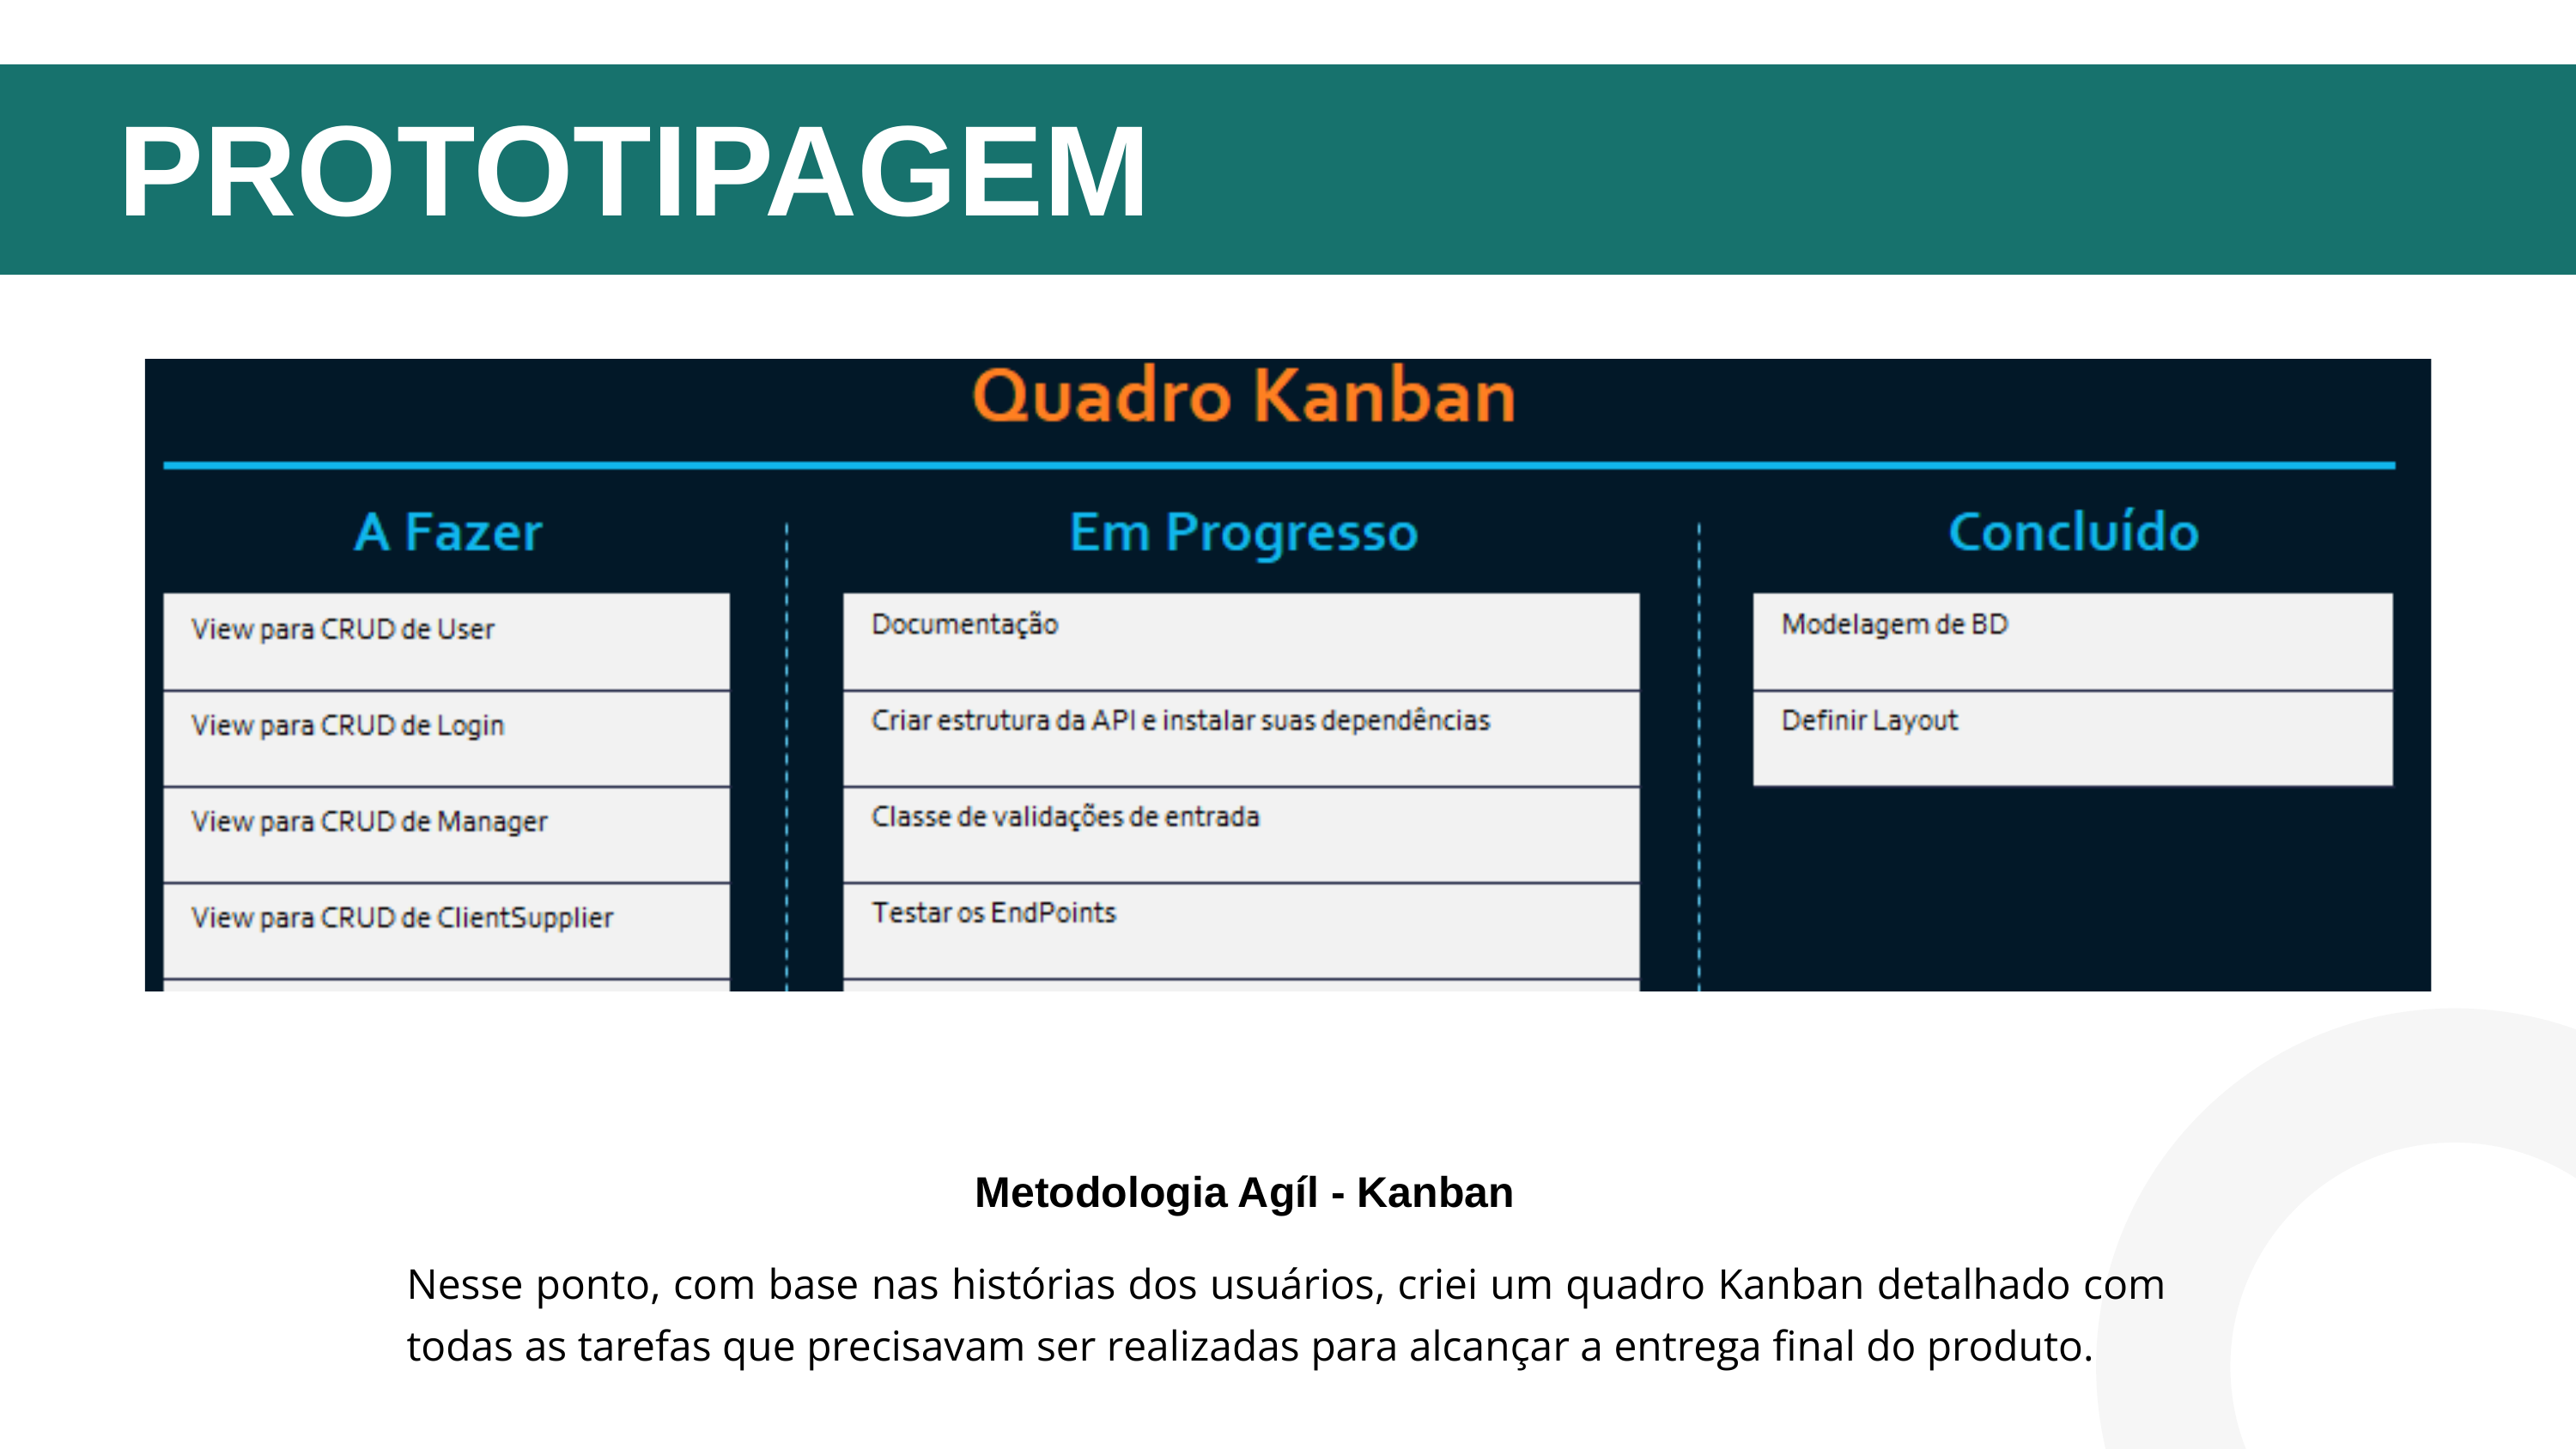

PROTOTIPAGEM

Metodologia Agíl - Kanban
Nesse ponto, com base nas histórias dos usuários, criei um quadro Kanban detalhado com todas as tarefas que precisavam ser realizadas para alcançar a entrega final do produto.